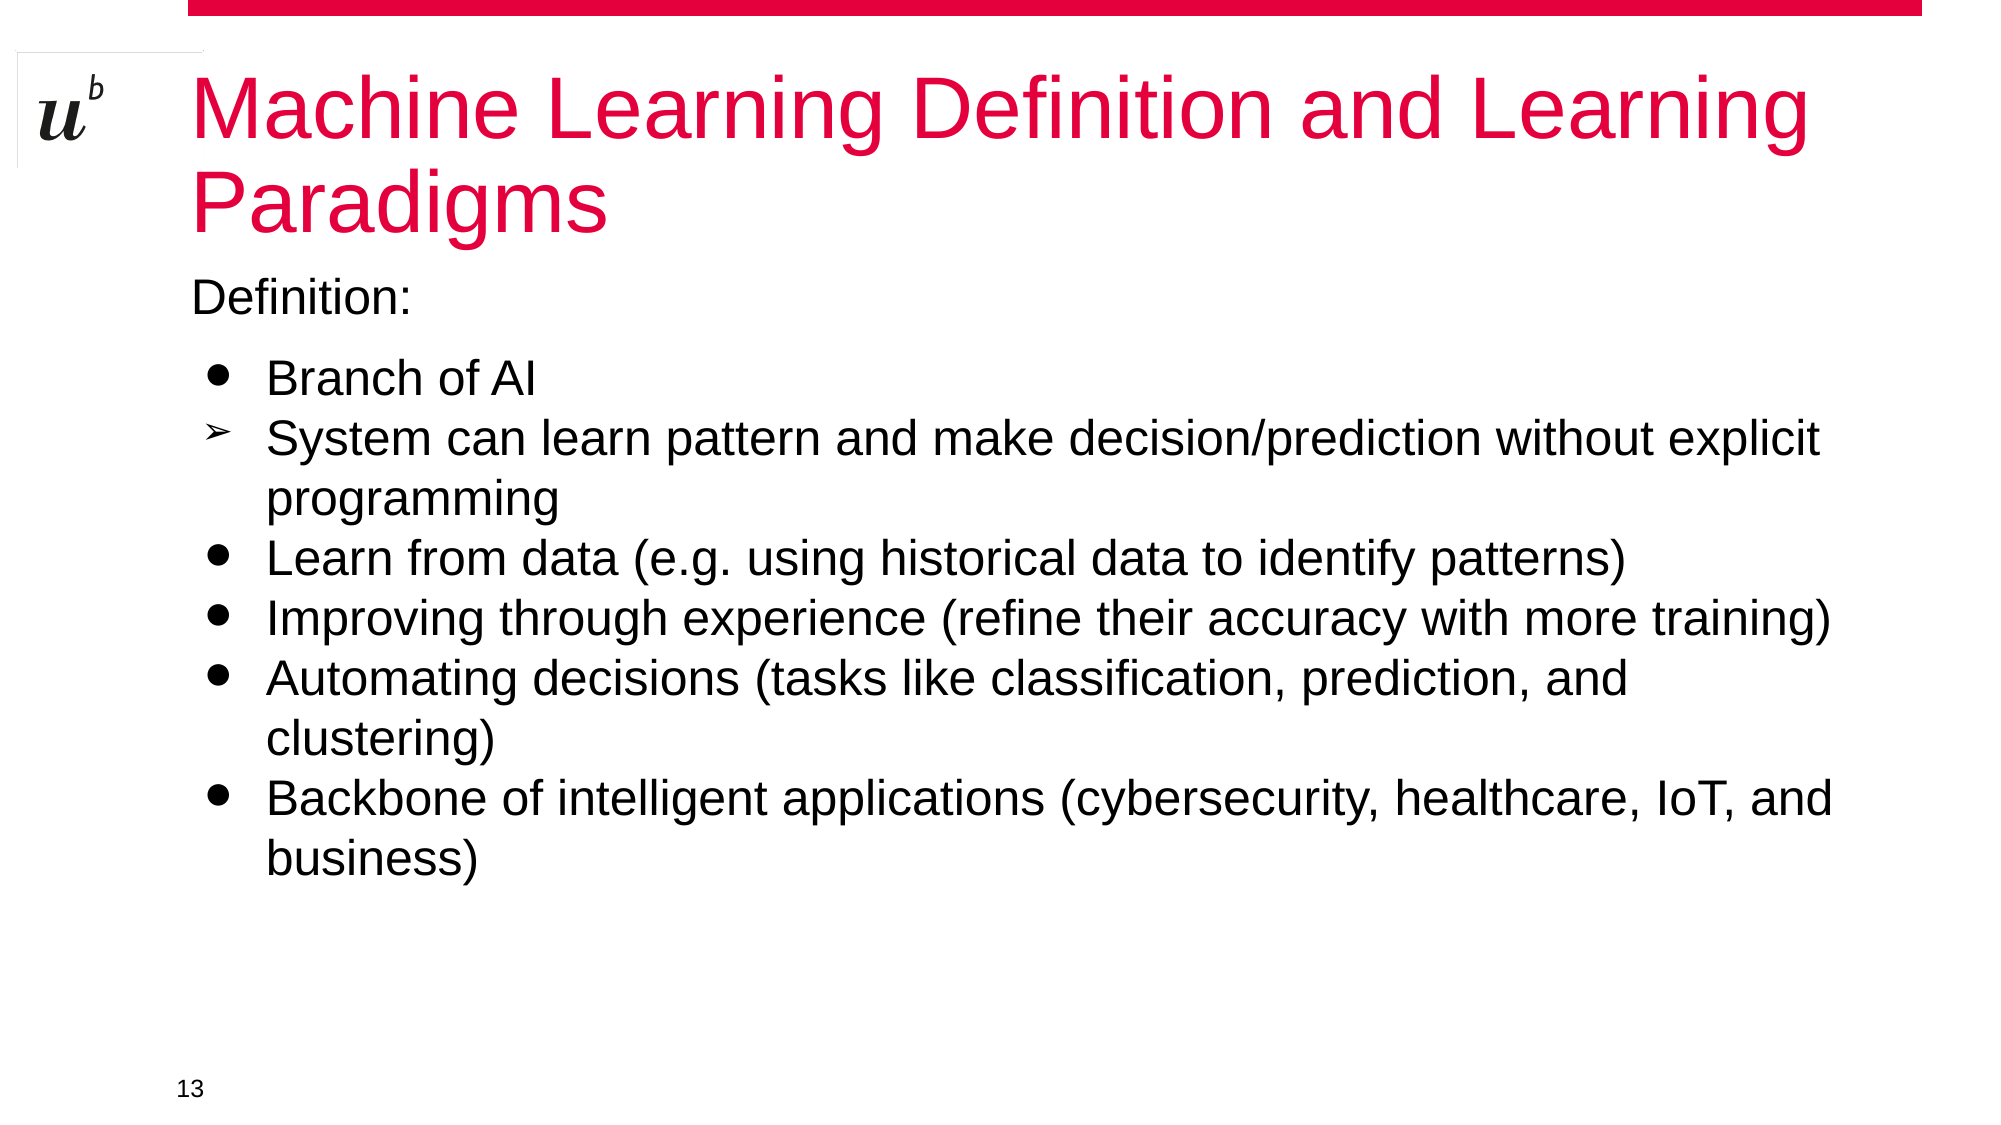

# Machine Learning Definition and Learning Paradigms
Definition:
Branch of AI
System can learn pattern and make decision/prediction without explicit programming
Learn from data (e.g. using historical data to identify patterns)
Improving through experience (refine their accuracy with more training)
Automating decisions (tasks like classification, prediction, and clustering)
Backbone of intelligent applications (cybersecurity, healthcare, IoT, and business)
13